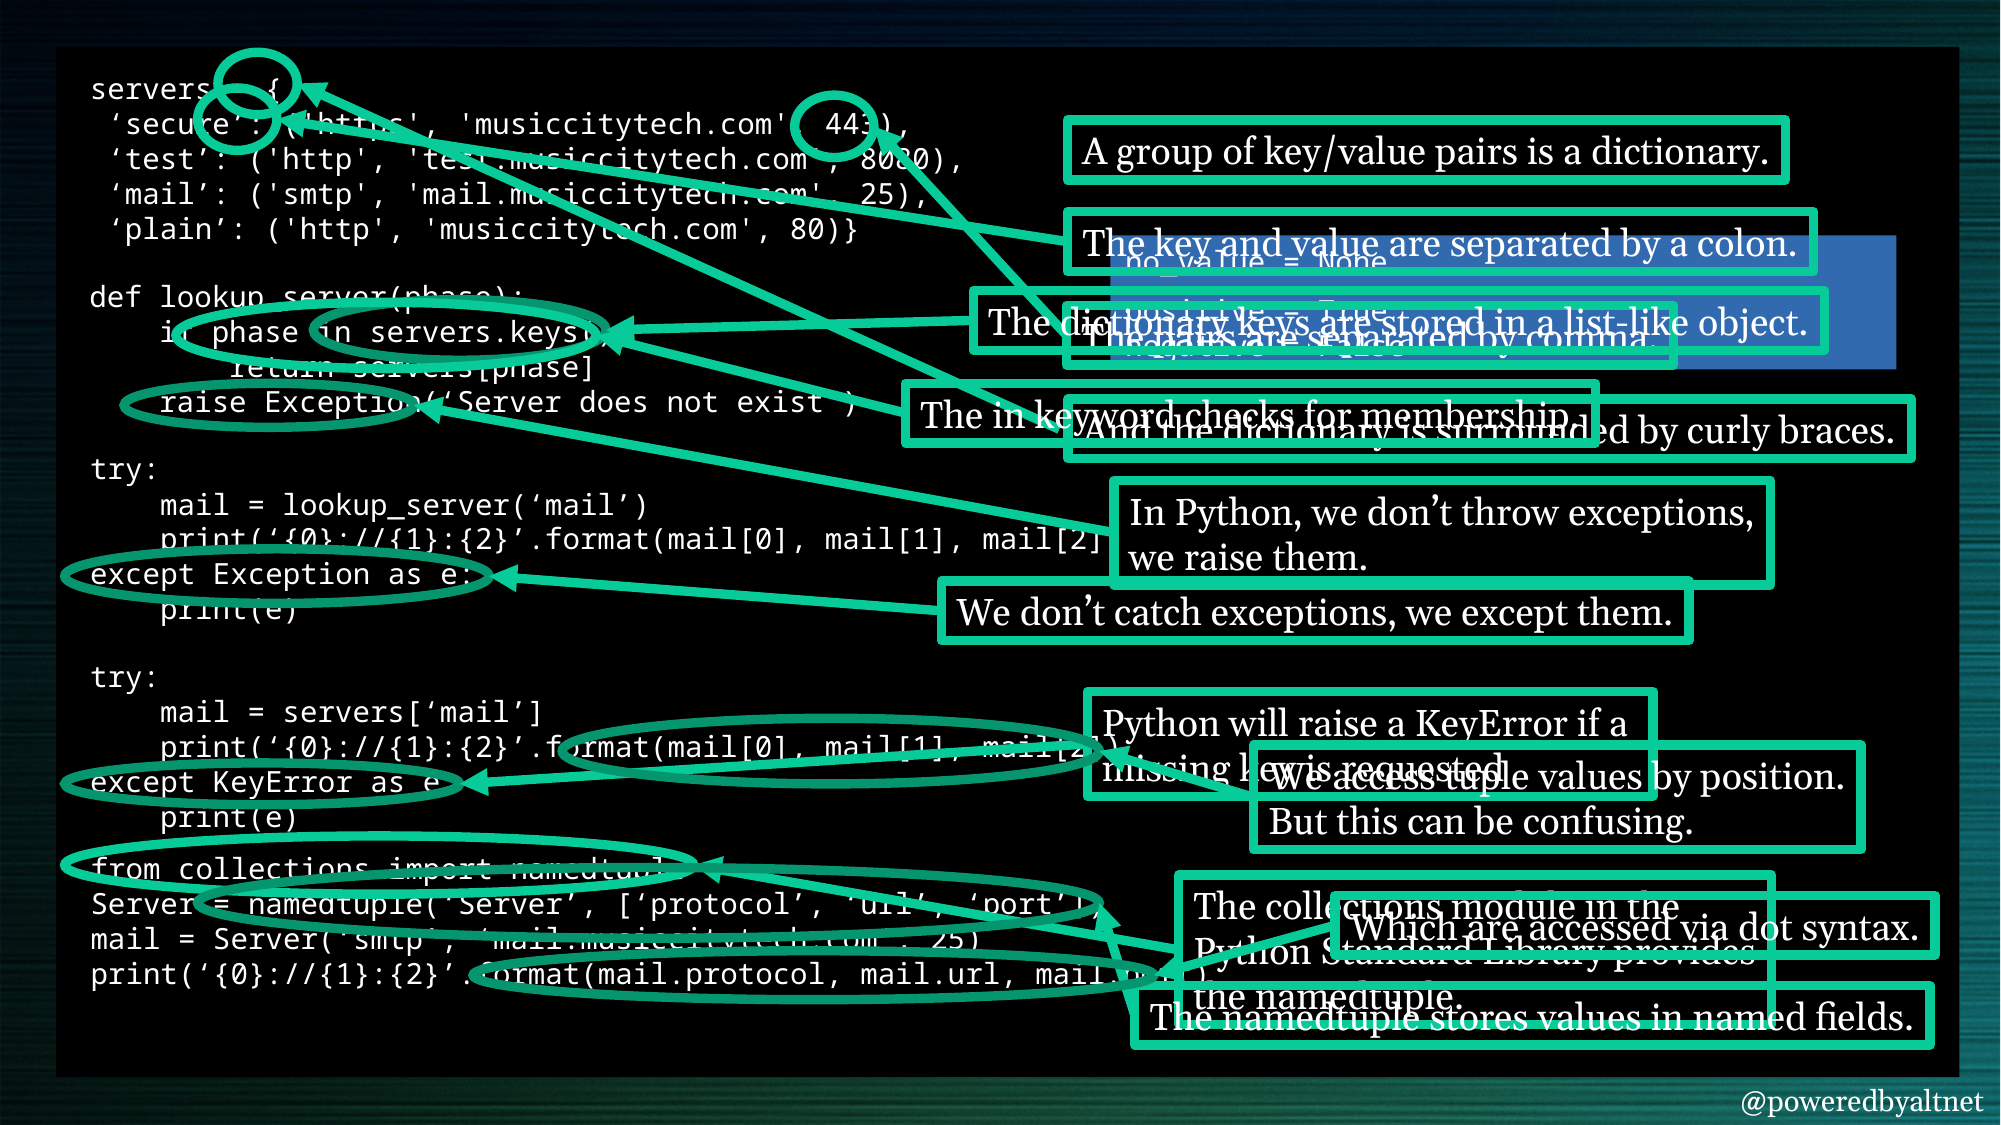

servers = {
 ‘secure’: ('https', 'musiccitytech.com', 443),
 ‘test’: ('http', 'test.musiccitytech.com', 8080),
 ‘mail’: ('smtp', 'mail.musiccitytech.com', 25),
 ‘plain’: ('http', 'musiccitytech.com', 80)}

A group of key/value pairs is a dictionary.
The key and value are separated by a colon.
no_value = None
def lookup_server(phase):
    if phase in servers.keys():
        return servers[phase]
    raise Exception(‘Server does not exist’)
positive = True
negative = False
The dictionary keys are stored in a list-like object.

The pairs are separated by comma.

The in keyword checks for membership.
And the dictionary is surrounded by curly braces.
try:
    mail = lookup_server(‘mail’)
    print(‘{0}://{1}:{2}’.format(mail[0], mail[1], mail[2])
except Exception as e:
    print(e)
In Python, we don’t throw exceptions,
we raise them.

We don’t catch exceptions, we except them.
try:
    mail = servers[‘mail’]
    print(‘{0}://{1}:{2}’.format(mail[0], mail[1], mail[2])
except KeyError as e:
    print(e)
Python will raise a KeyError if a
missing key is requested

We access tuple values by position.
But this can be confusing.

from collections import namedtuple
Server = namedtuple(‘Server’, [‘protocol’, ‘url’, ‘port’])
mail = Server(‘smtp’, ‘mail.musiccitytech.com’, 25)
print(‘{0}://{1}:{2}’.format(mail.protocol, mail.url, mail.port)

The collections module in the
Python Standard Library provides
the namedtuple.
Which are accessed via dot syntax.

The namedtuple stores values in named fields.
@poweredbyaltnet